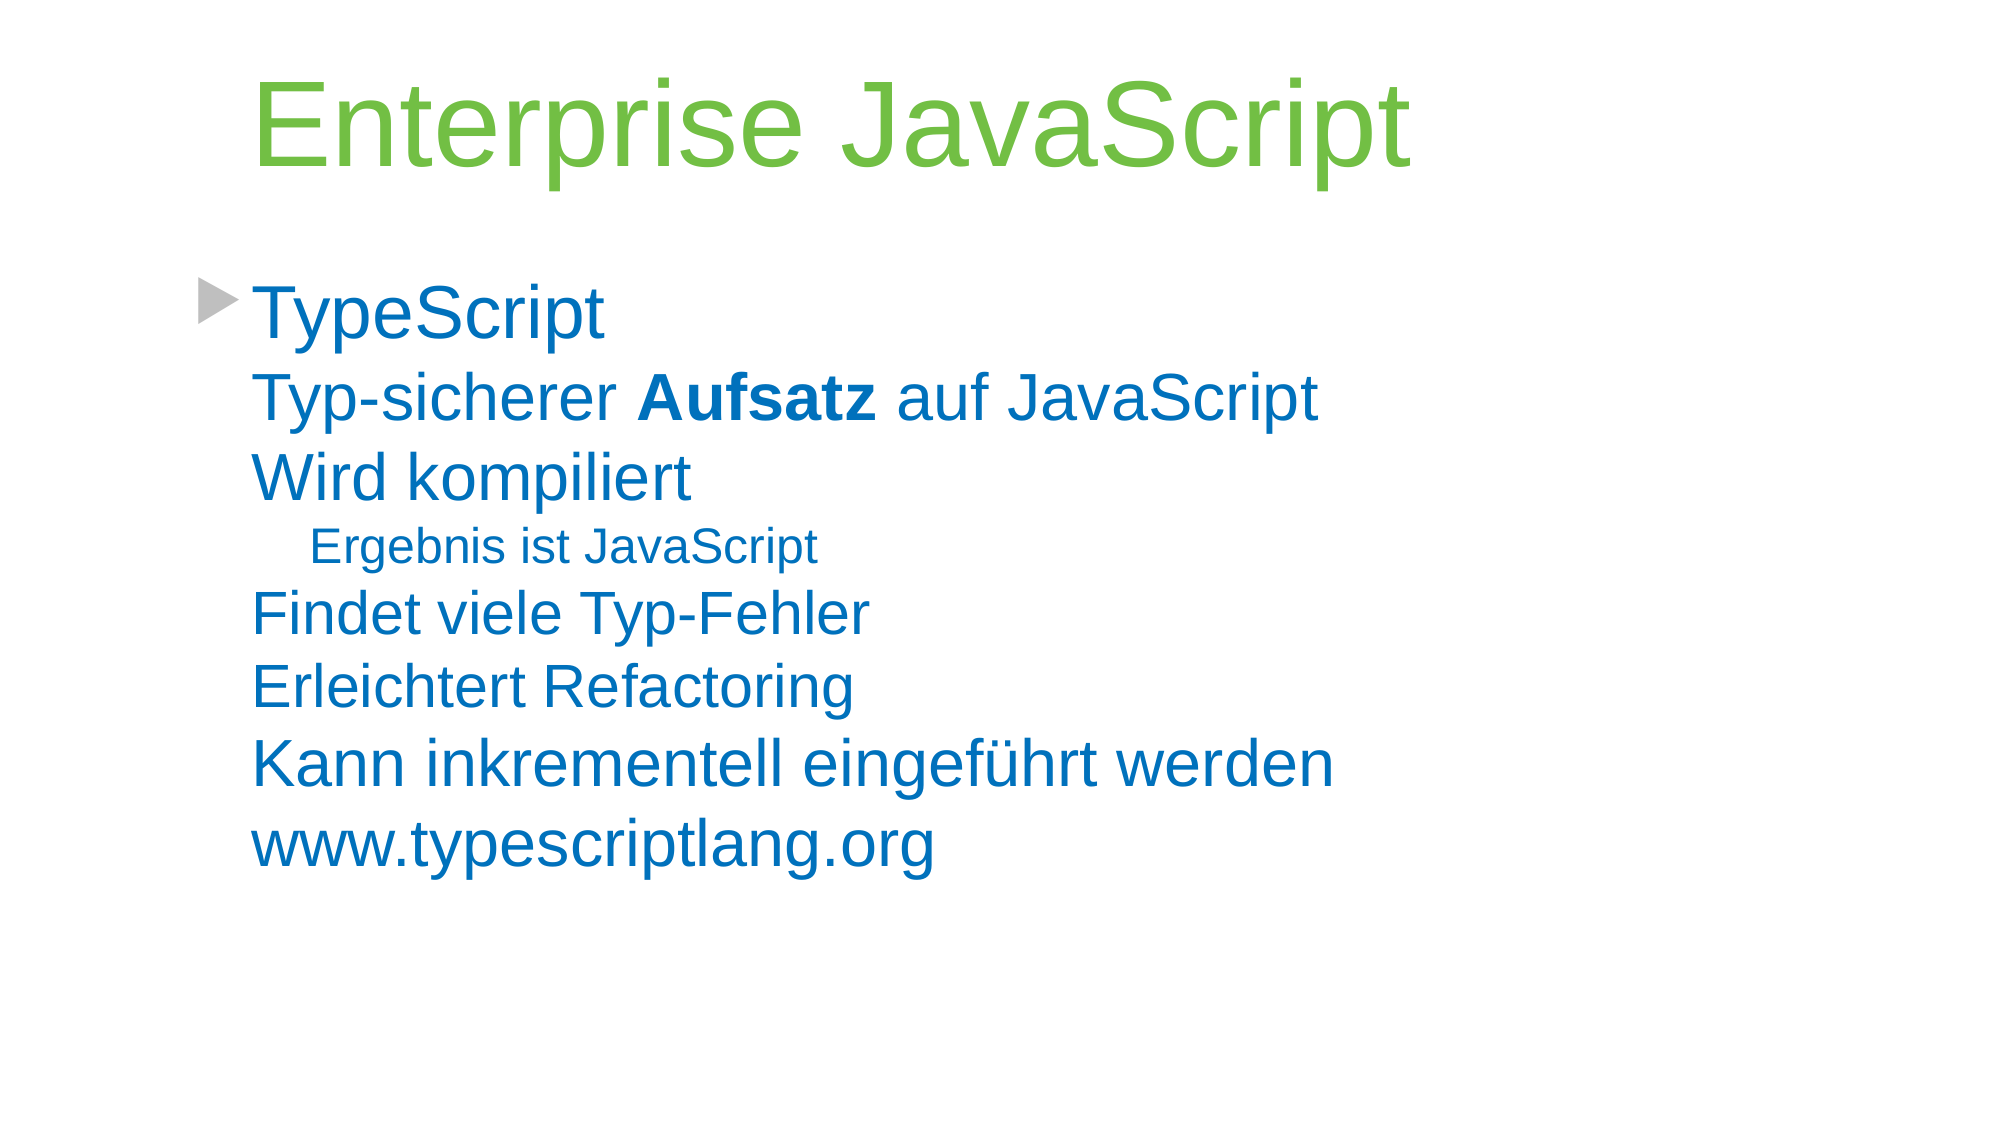

# Enterprise JavaScript
TypeScript
Typ-sicherer Aufsatz auf JavaScript
Wird kompiliert
Ergebnis ist JavaScript
Findet viele Typ-Fehler
Erleichtert Refactoring
Kann inkrementell eingeführt werden
www.typescriptlang.org